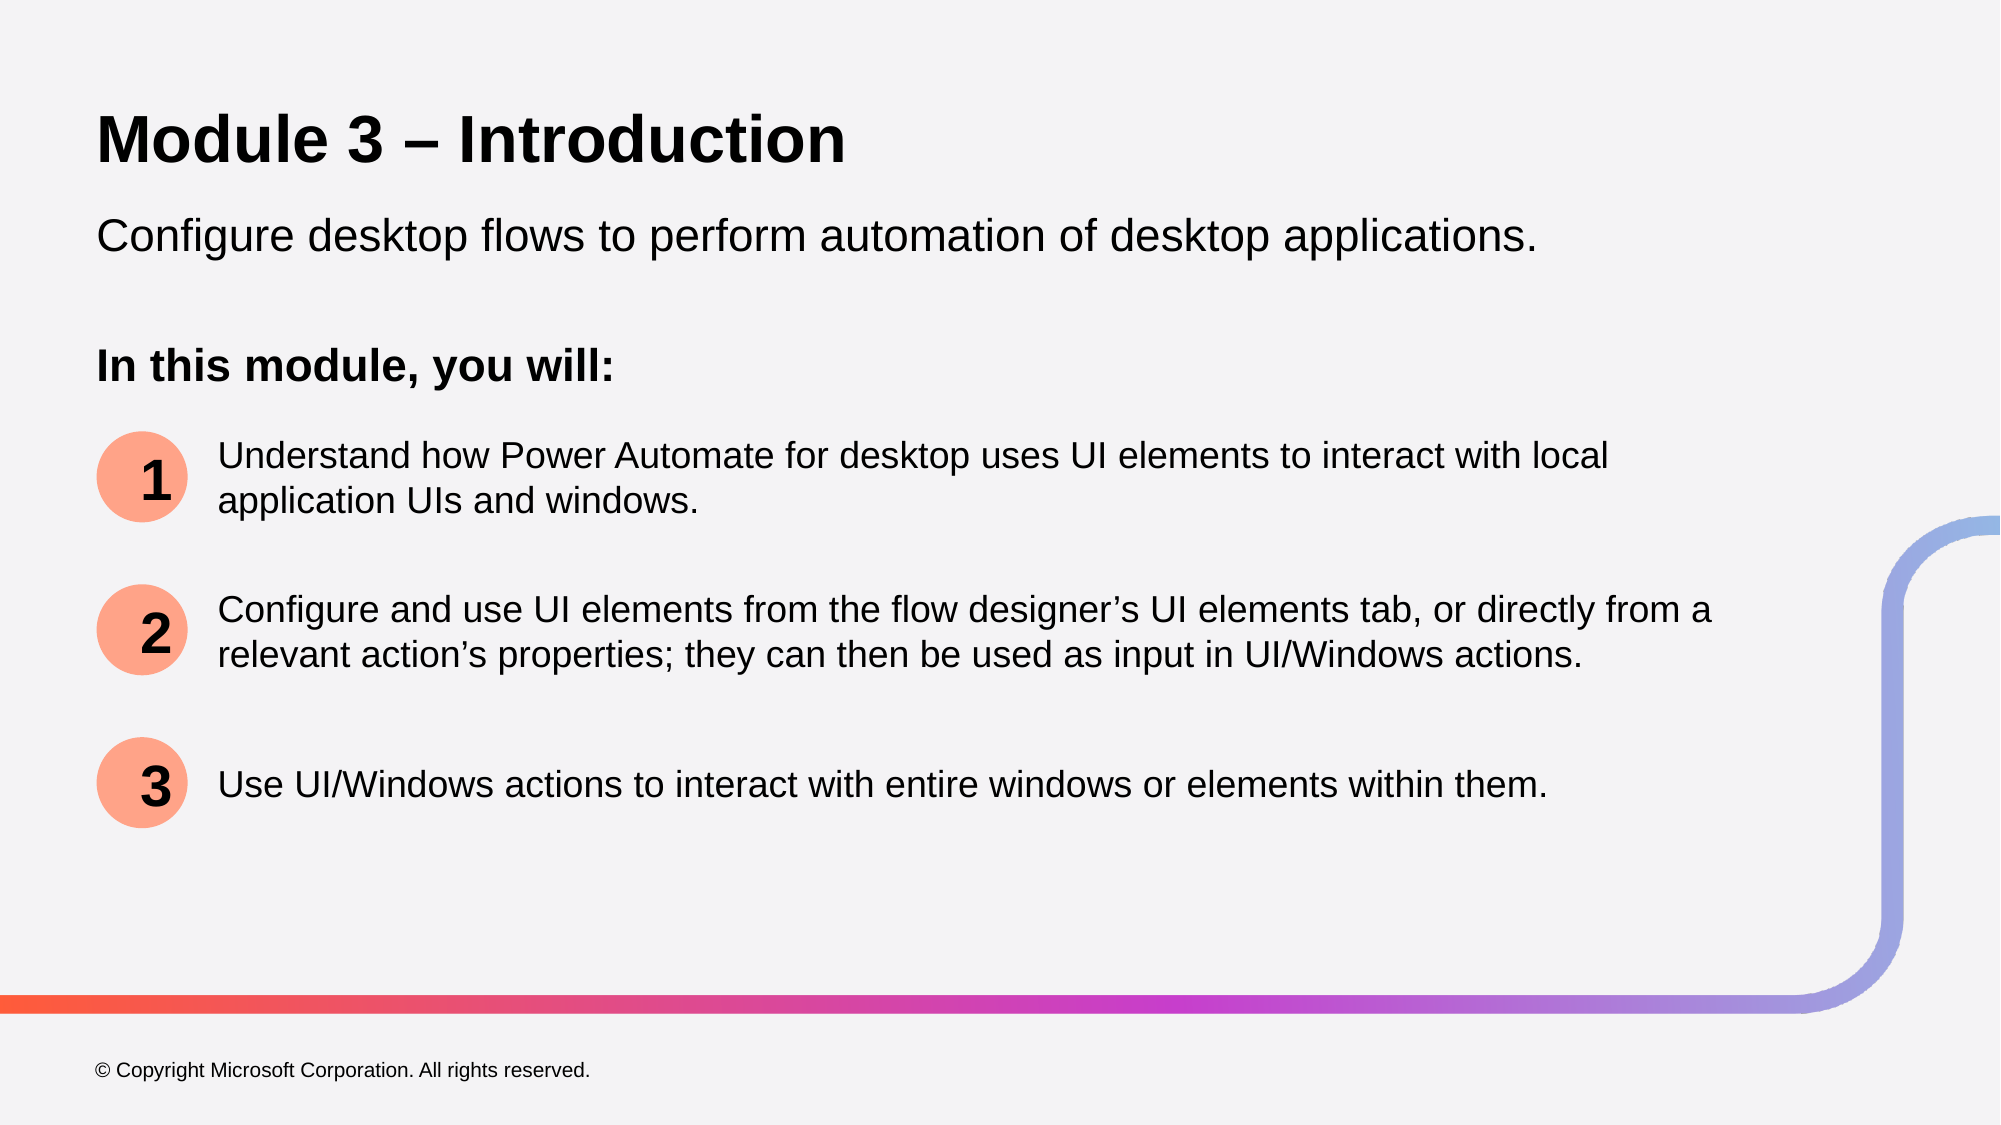

# Module 3 – Introduction
Configure desktop flows to perform automation of desktop applications.
In this module, you will:
Understand how Power Automate for desktop uses UI elements to interact with local application UIs and windows.
1
2
Configure and use UI elements from the flow designer’s UI elements tab, or directly from a relevant action’s properties; they can then be used as input in UI/Windows actions.
3
Use UI/Windows actions to interact with entire windows or elements within them.